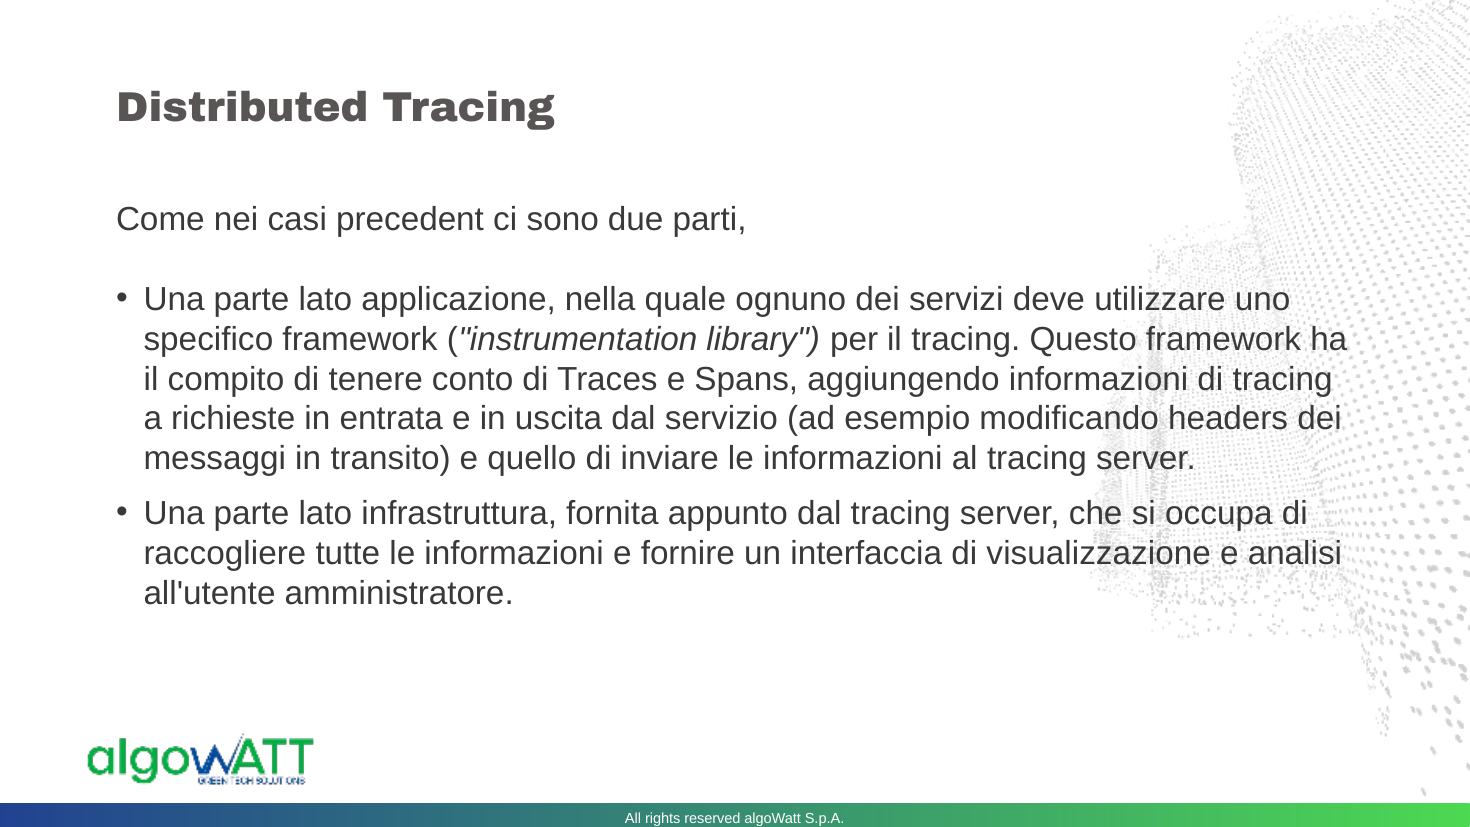

# Distributed Tracing
Come nei casi precedent ci sono due parti,
Una parte lato applicazione, nella quale ognuno dei servizi deve utilizzare uno specifico framework ("instrumentation library") per il tracing. Questo framework ha il compito di tenere conto di Traces e Spans, aggiungendo informazioni di tracing a richieste in entrata e in uscita dal servizio (ad esempio modificando headers dei messaggi in transito) e quello di inviare le informazioni al tracing server.
Una parte lato infrastruttura, fornita appunto dal tracing server, che si occupa di raccogliere tutte le informazioni e fornire un interfaccia di visualizzazione e analisi all'utente amministratore.
All rights reserved algoWatt S.p.A.